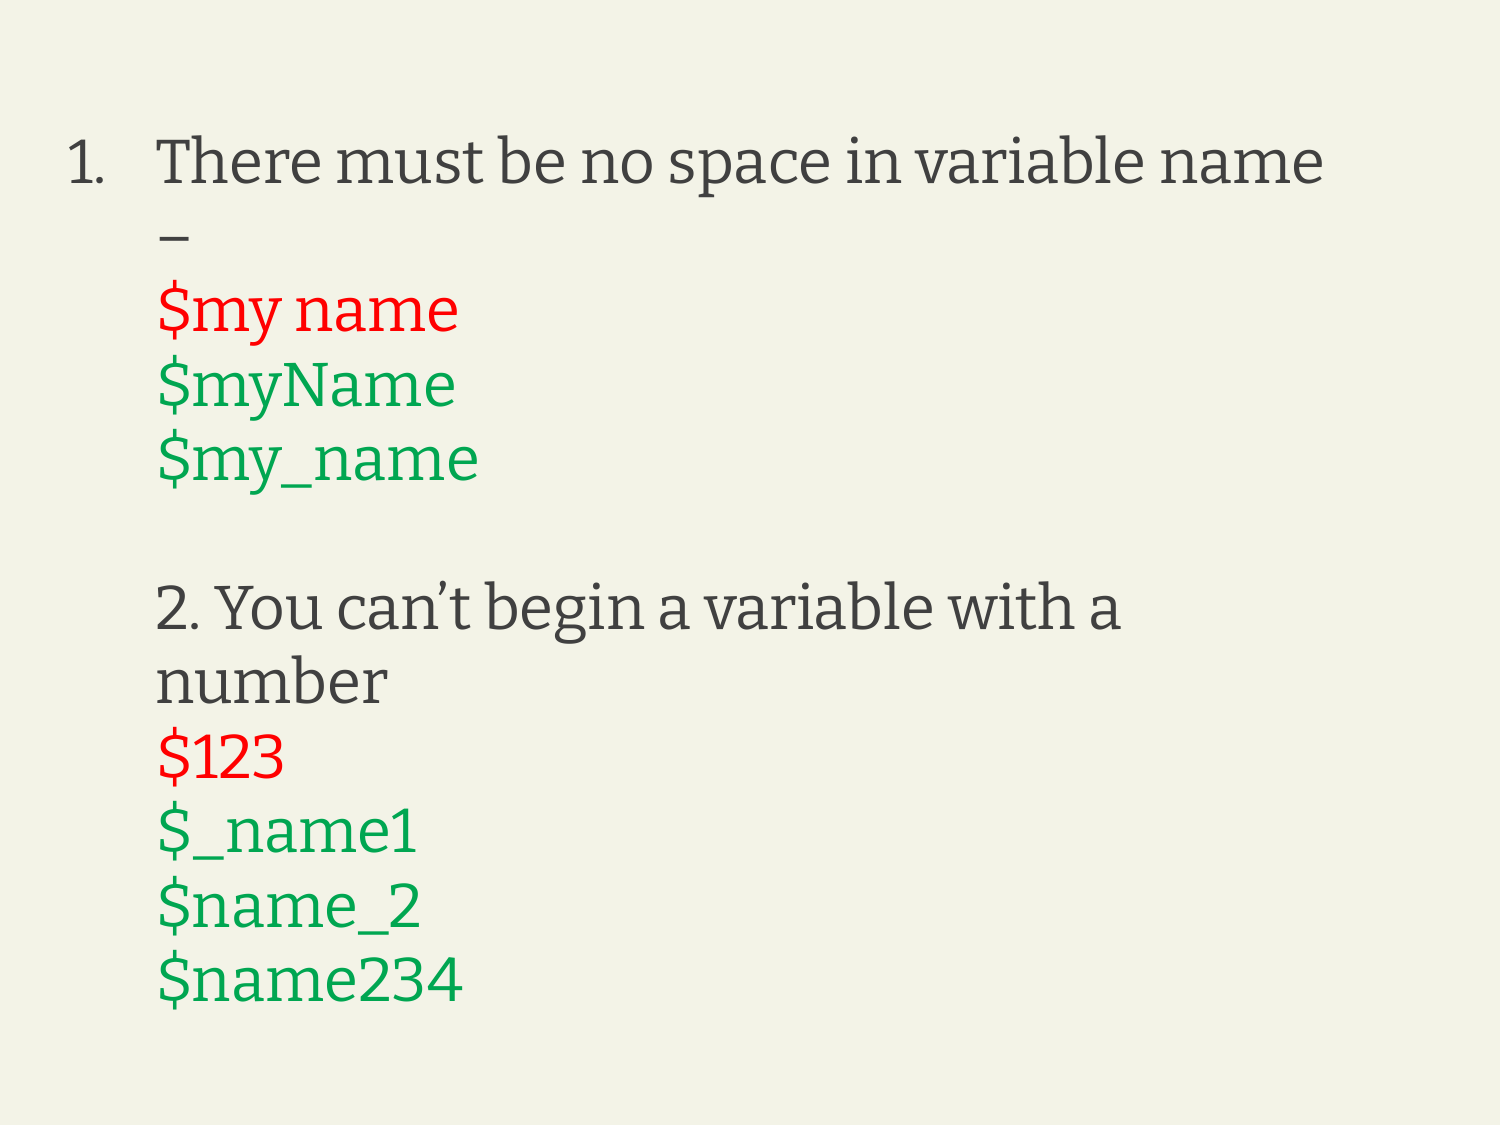

# There must be no space in variable name – $my name $myName $my_name 2. You can’t begin a variable with a number $123 $_name1 $name_2 $name234